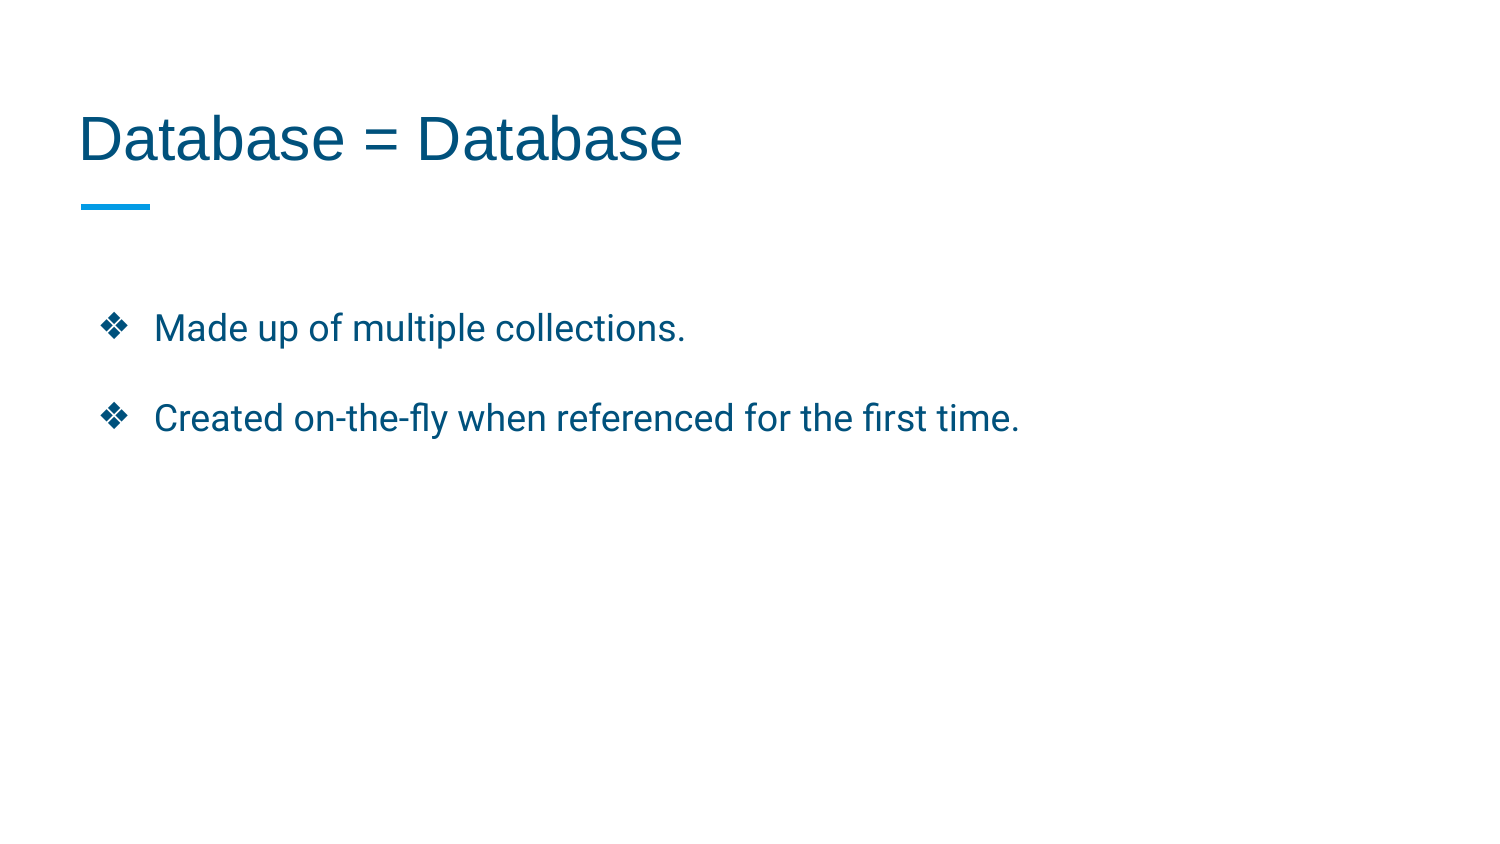

# Database = Database
Made up of multiple collections.
Created on-the-fly when referenced for the first time.